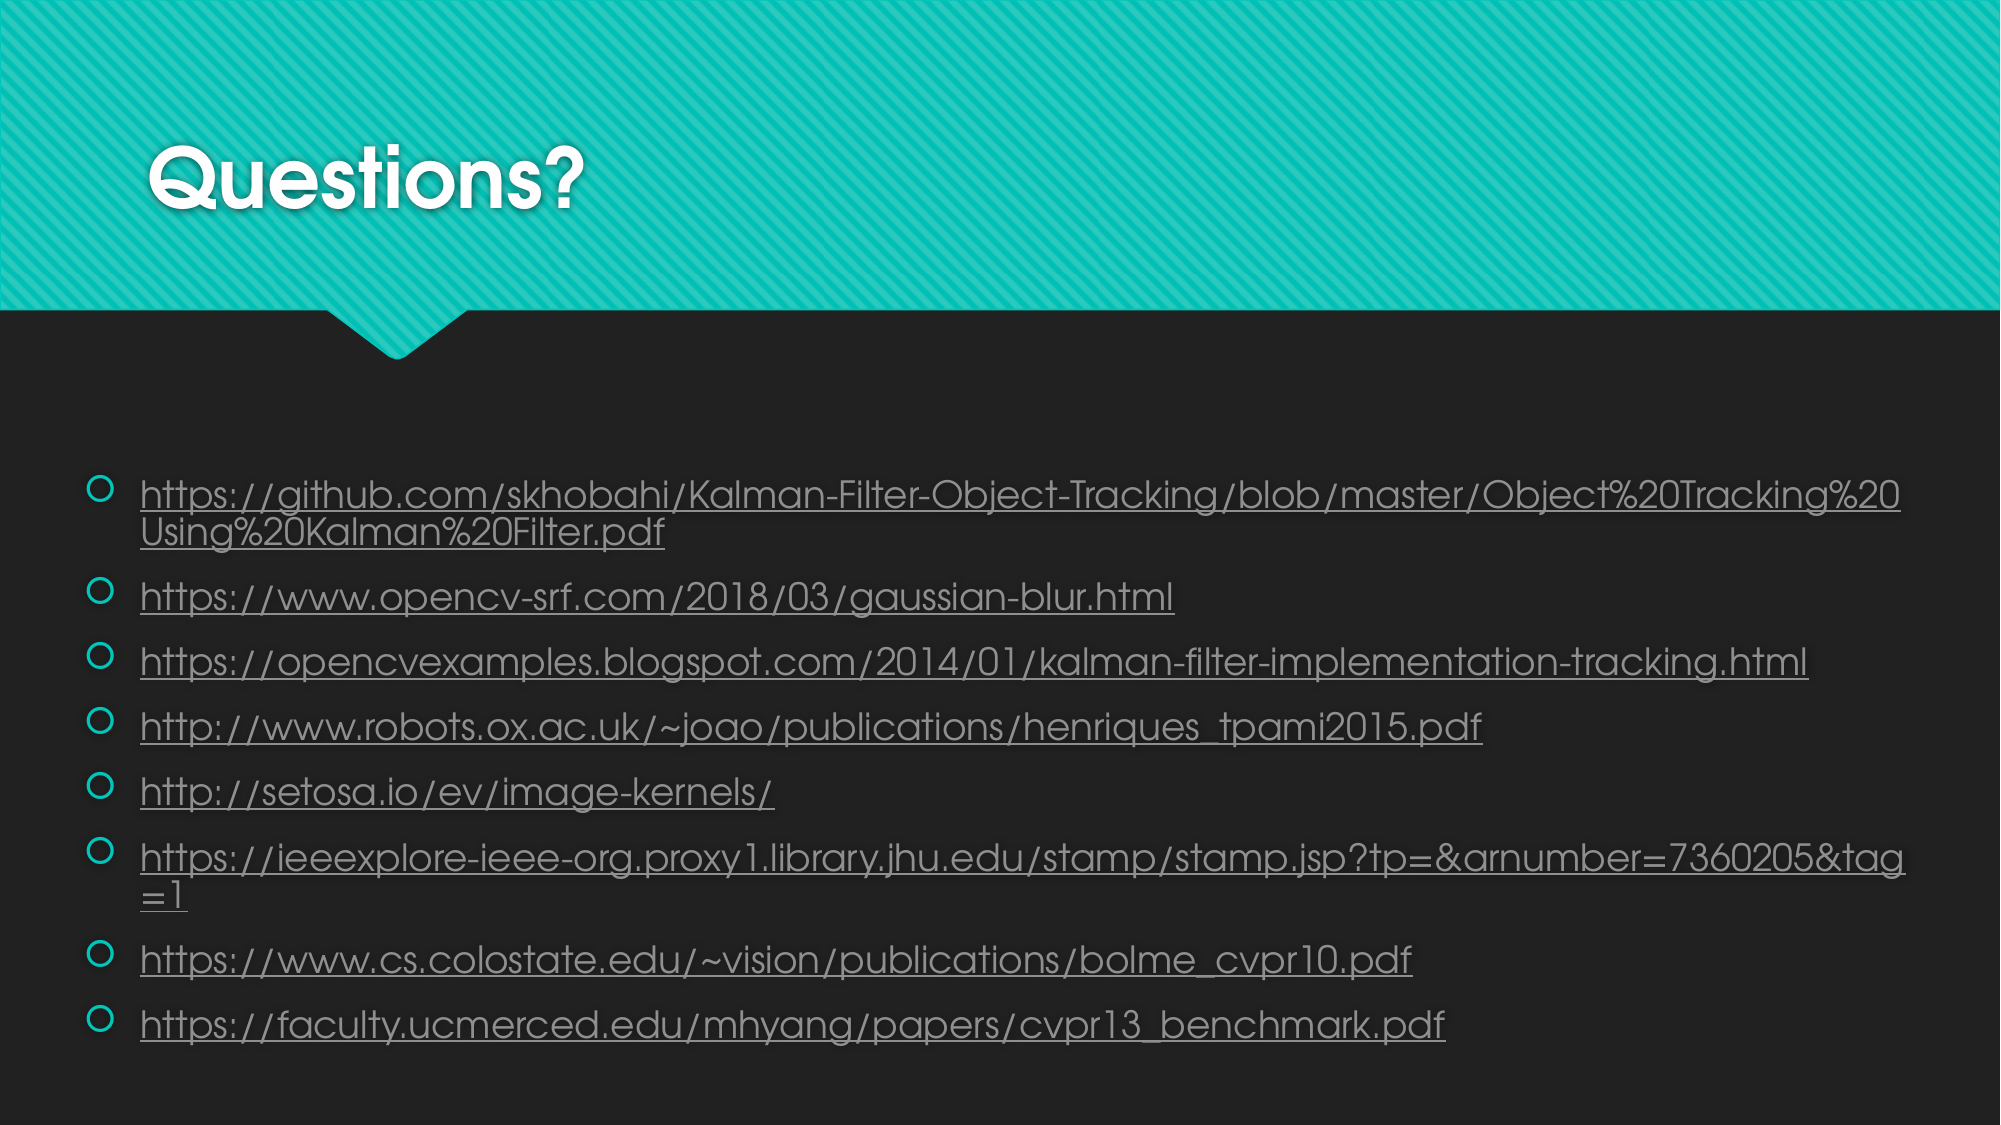

# Questions?
https://github.com/skhobahi/Kalman-Filter-Object-Tracking/blob/master/Object%20Tracking%20Using%20Kalman%20Filter.pdf
https://www.opencv-srf.com/2018/03/gaussian-blur.html
https://opencvexamples.blogspot.com/2014/01/kalman-filter-implementation-tracking.html
http://www.robots.ox.ac.uk/~joao/publications/henriques_tpami2015.pdf
http://setosa.io/ev/image-kernels/
https://ieeexplore-ieee-org.proxy1.library.jhu.edu/stamp/stamp.jsp?tp=&arnumber=7360205&tag=1
https://www.cs.colostate.edu/~vision/publications/bolme_cvpr10.pdf
https://faculty.ucmerced.edu/mhyang/papers/cvpr13_benchmark.pdf